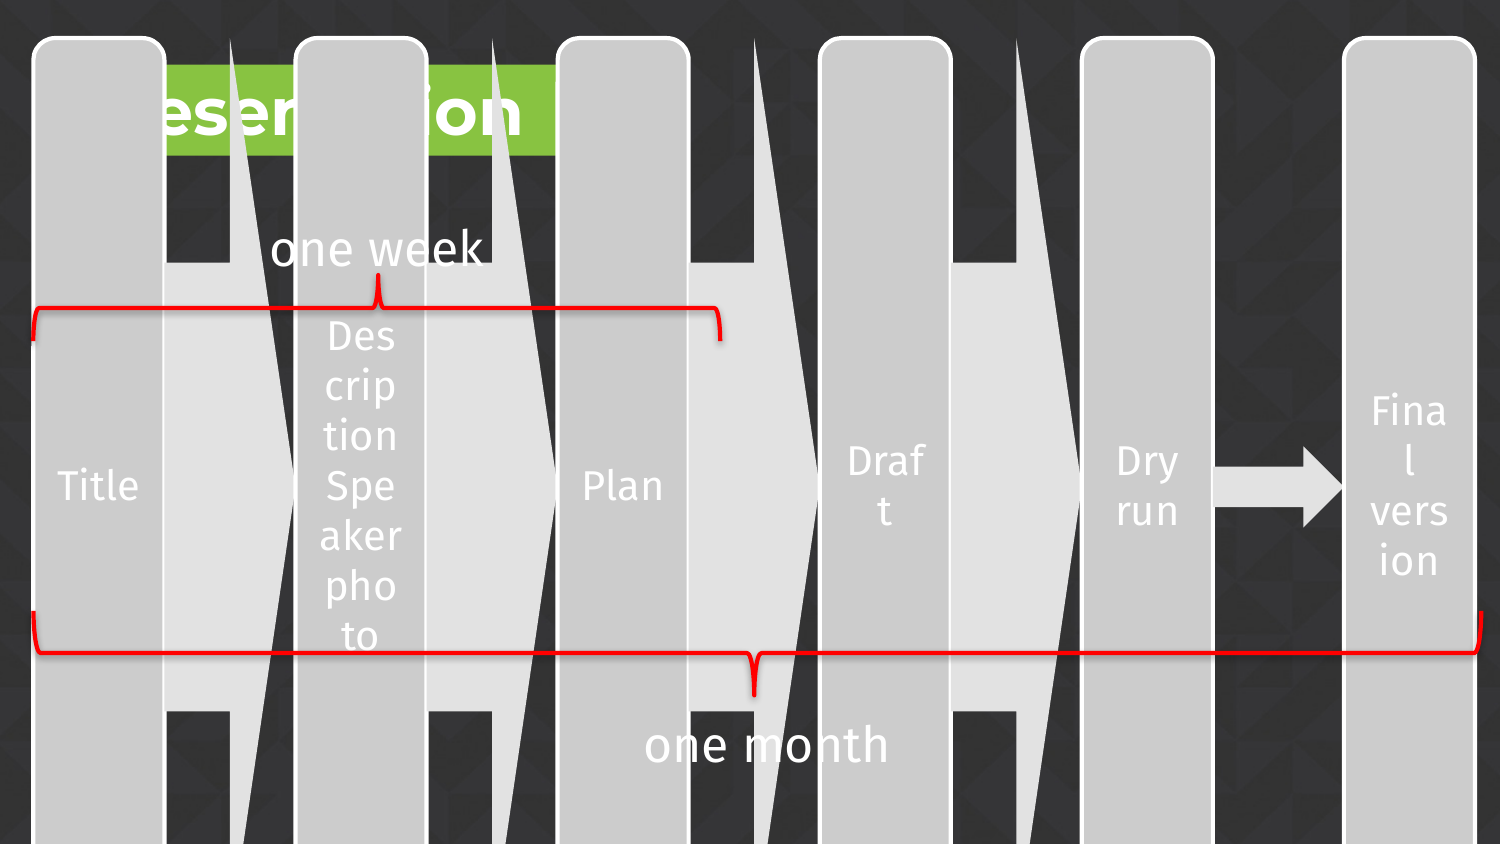

Title
Description
Speaker photo
Final version
Plan
Dry run
Draft
Presentation
one week
one month